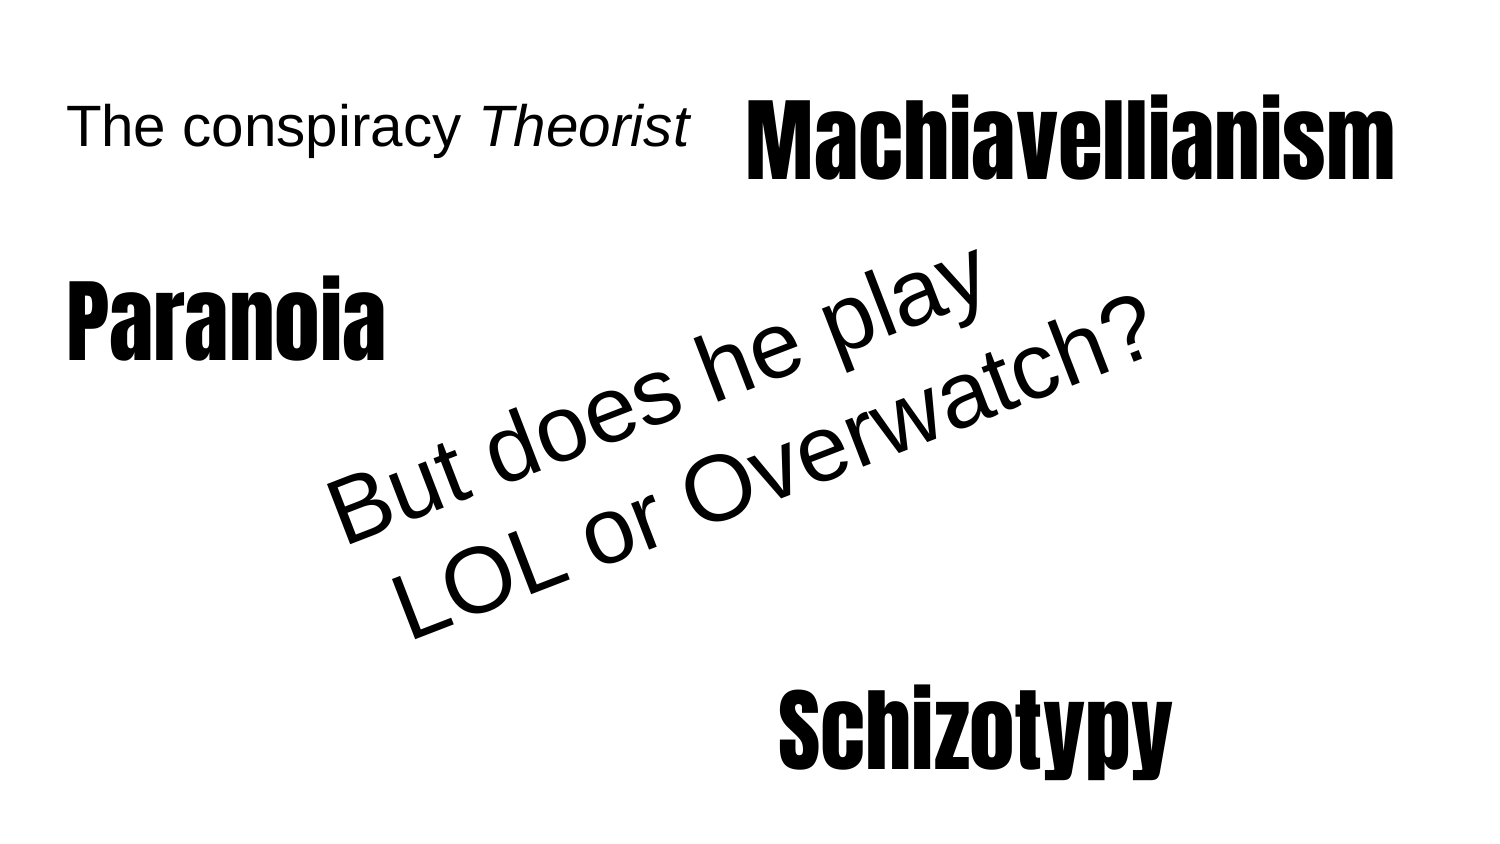

# The conspiracy Theorist
Machiavellianism

Paranoia
But does he play
 LOL or Overwatch?
Schizotypy